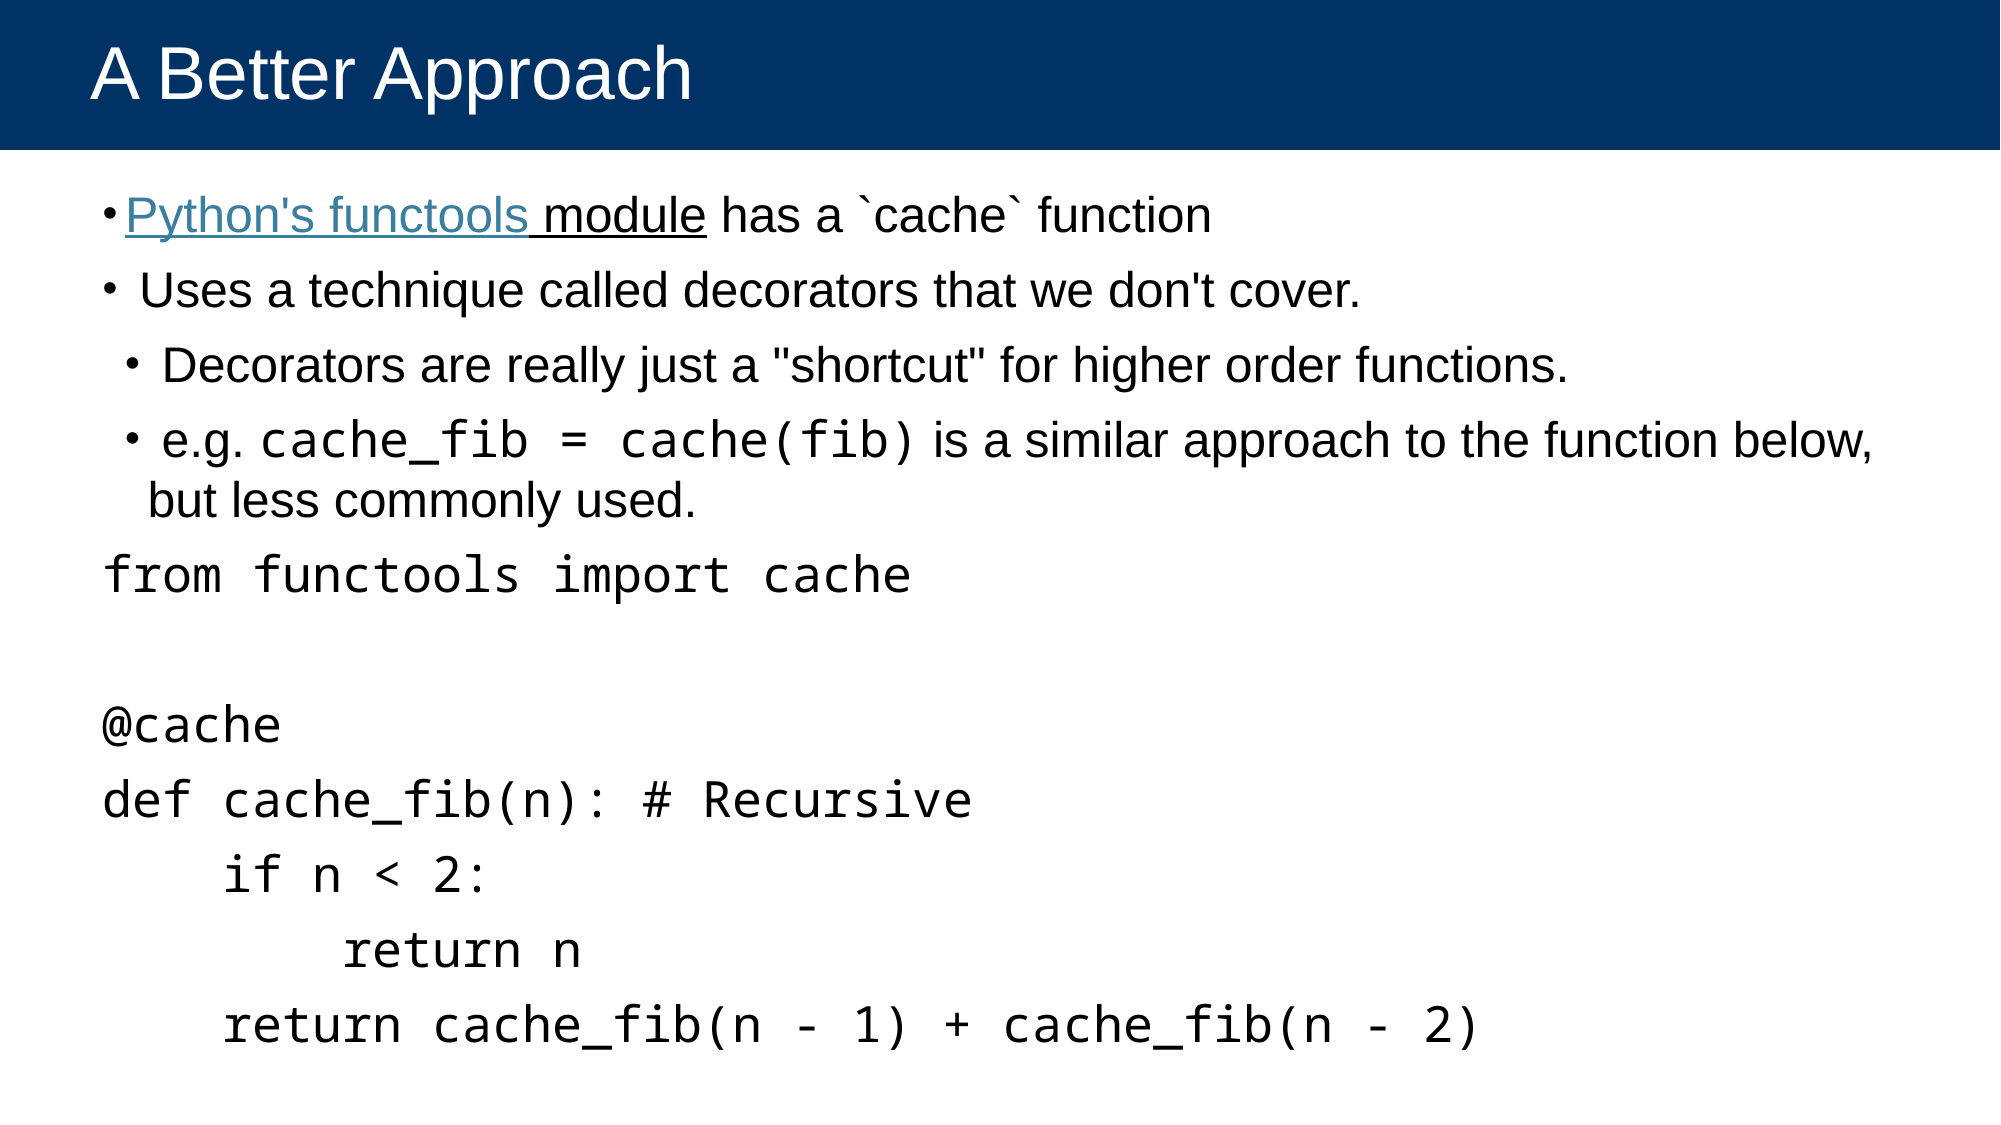

# A Better Approach
Python's functools module has a `cache` function
 Uses a technique called decorators that we don't cover.
 Decorators are really just a "shortcut" for higher order functions.
 e.g. cache_fib = cache(fib) is a similar approach to the function below, but less commonly used.
from functools import cache

@cache
def cache_fib(n): # Recursive
    if n < 2:
        return n
    return cache_fib(n - 1) + cache_fib(n - 2)